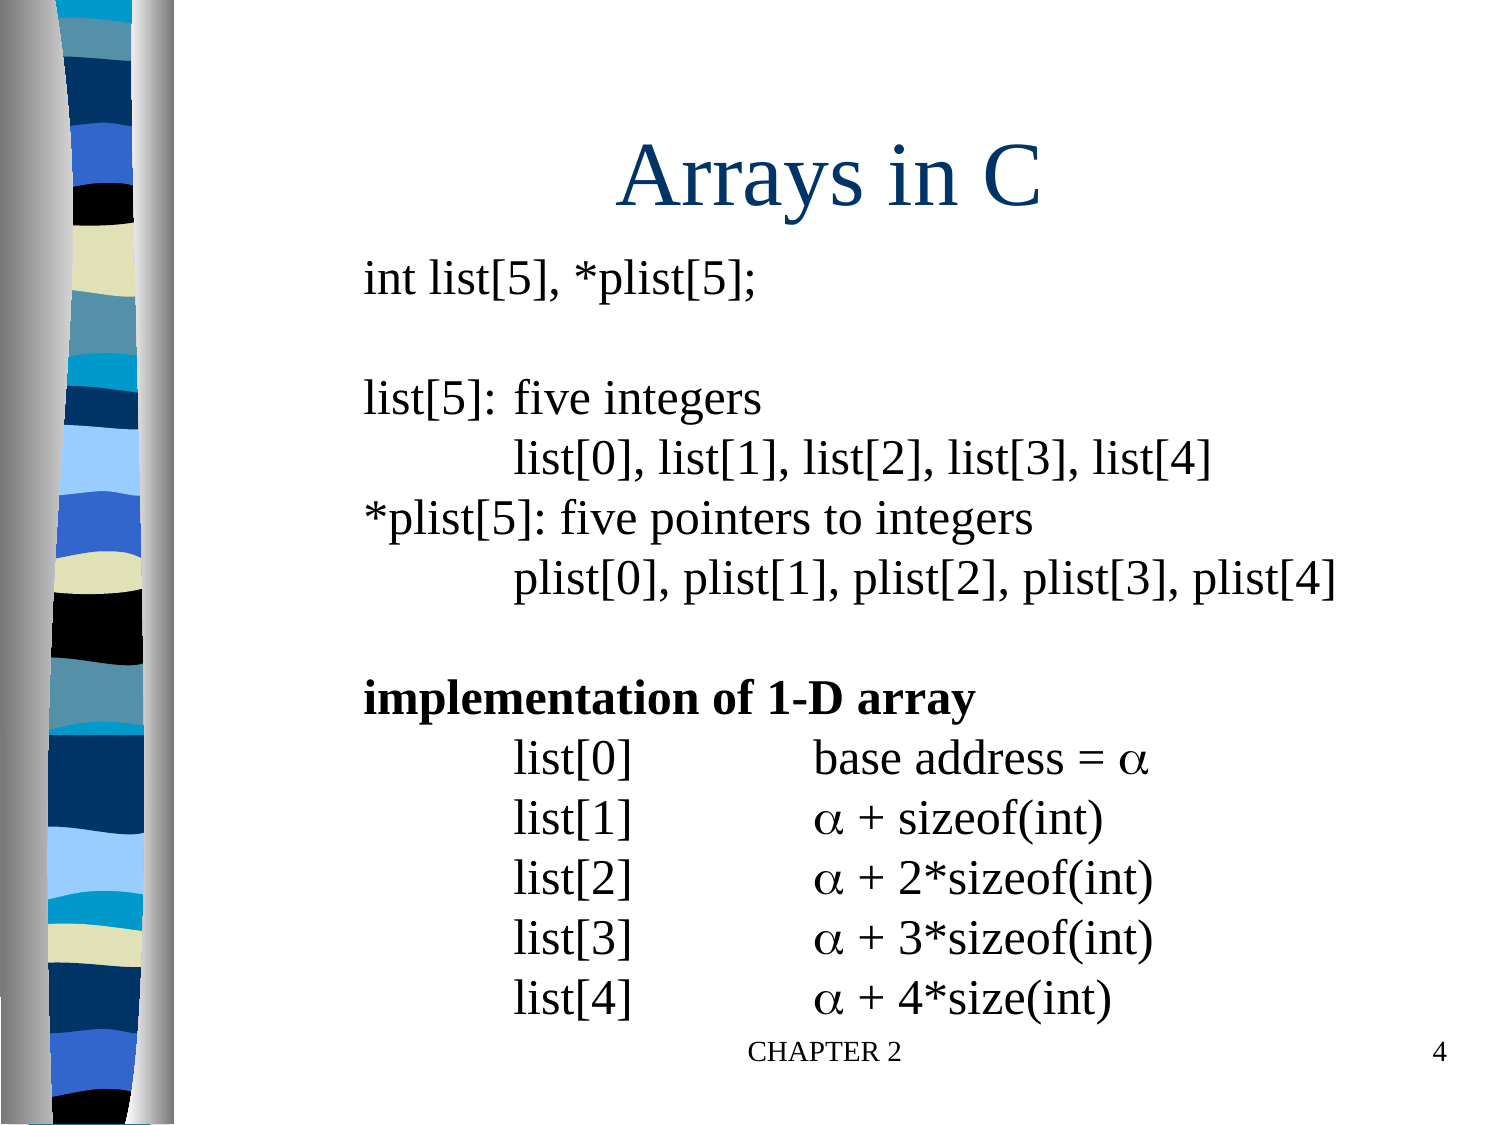

# Arrays in C
int list[5], *plist[5];

list[5]: 	five integers
           	list[0], list[1], list[2], list[3], list[4]
*plist[5]: five pointers to integers
	plist[0], plist[1], plist[2], plist[3], plist[4]

implementation of 1-D array
	list[0]		base address = α
	list[1]	 	α + sizeof(int)
	list[2]	 	α + 2*sizeof(int)
	list[3]	 	α + 3*sizeof(int)
	list[4]	 	α + 4*size(int)
CHAPTER 2
4